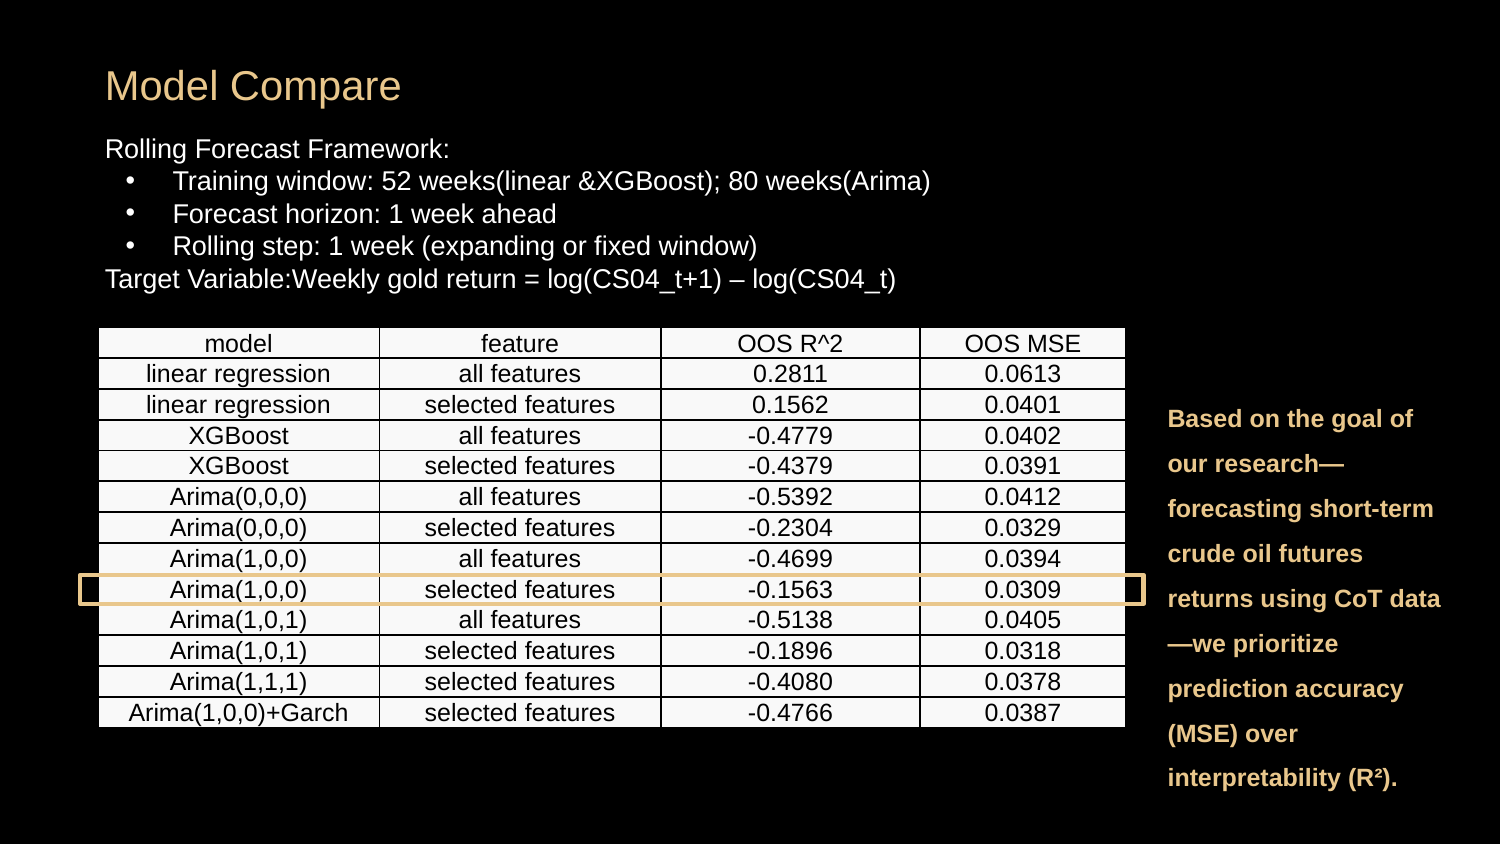

# Model Compare
Rolling Forecast Framework:
Training window: 52 weeks(linear &XGBoost); 80 weeks(Arima)
Forecast horizon: 1 week ahead
Rolling step: 1 week (expanding or fixed window)
Target Variable:Weekly gold return = log(CS04_t+1) – log(CS04_t)
| model | feature | OOS R^2 | OOS MSE |
| --- | --- | --- | --- |
| linear regression | all features | 0.2811 | 0.0613 |
| linear regression | selected features | 0.1562 | 0.0401 |
| XGBoost | all features | -0.4779 | 0.0402 |
| XGBoost | selected features | -0.4379 | 0.0391 |
| Arima(0,0,0) | all features | -0.5392 | 0.0412 |
| Arima(0,0,0) | selected features | -0.2304 | 0.0329 |
| Arima(1,0,0) | all features | -0.4699 | 0.0394 |
| Arima(1,0,0) | selected features | -0.1563 | 0.0309 |
| Arima(1,0,1) | all features | -0.5138 | 0.0405 |
| Arima(1,0,1) | selected features | -0.1896 | 0.0318 |
| Arima(1,1,1) | selected features | -0.4080 | 0.0378 |
| Arima(1,0,0)+Garch | selected features | -0.4766 | 0.0387 |
Based on the goal of our research—forecasting short-term crude oil futures returns using CoT data—we prioritize prediction accuracy (MSE) over interpretability (R²).